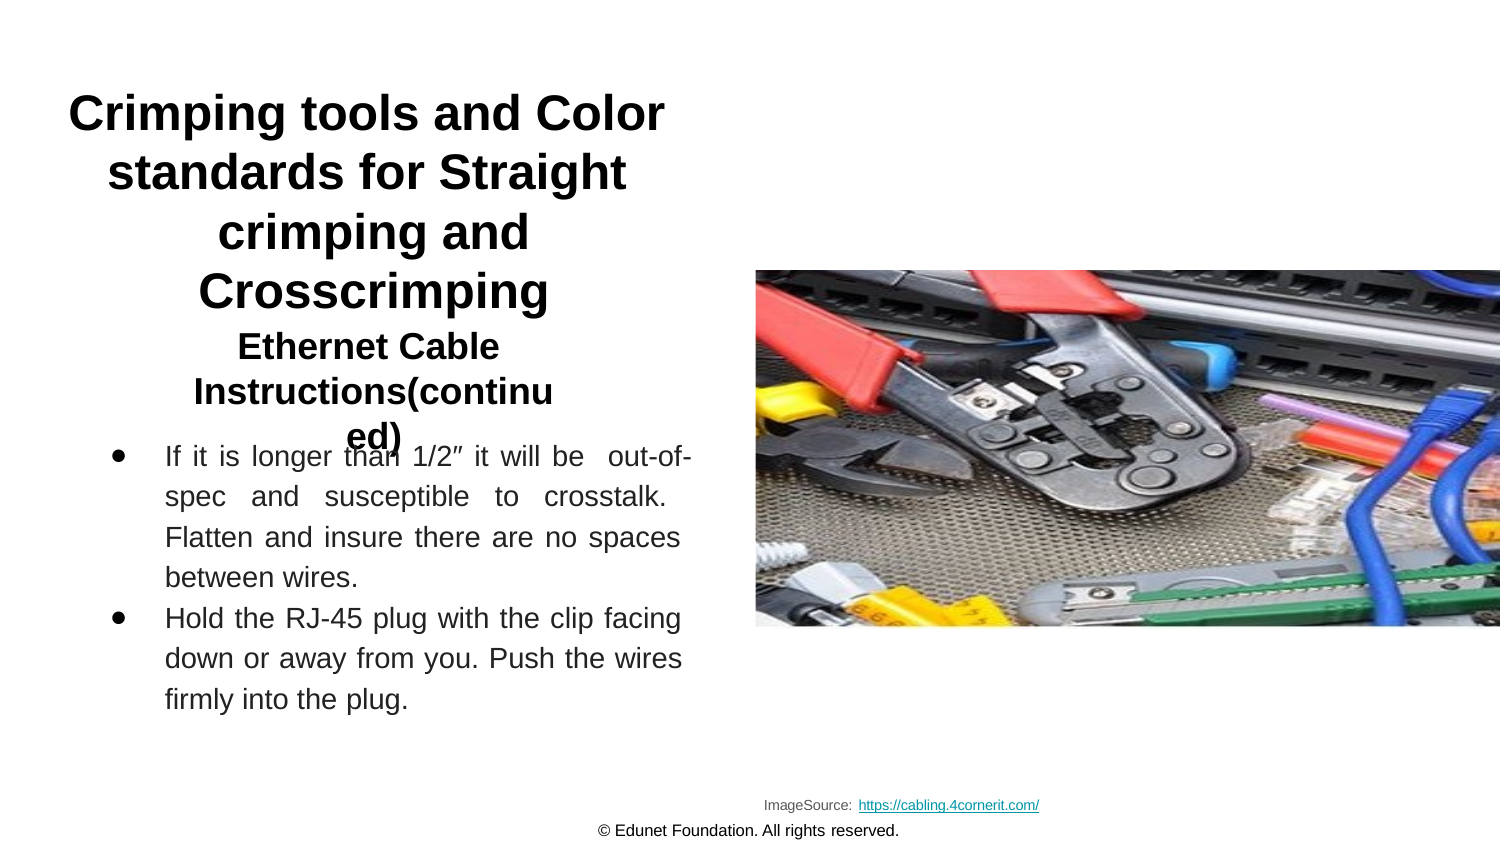

# Crimping tools and Color  standards for Straight  crimping and Crosscrimping
Ethernet Cable  Instructions(continued)

If it is longer than 1/2″ it will be  out-of-spec and susceptible to crosstalk.  Flatten and insure there are no spaces  between wires.
Hold the RJ-45 plug with the clip facing  down or away from you. Push the wires  firmly into the plug.
ImageSource: https://cabling.4cornerit.com/
© Edunet Foundation. All rights reserved.